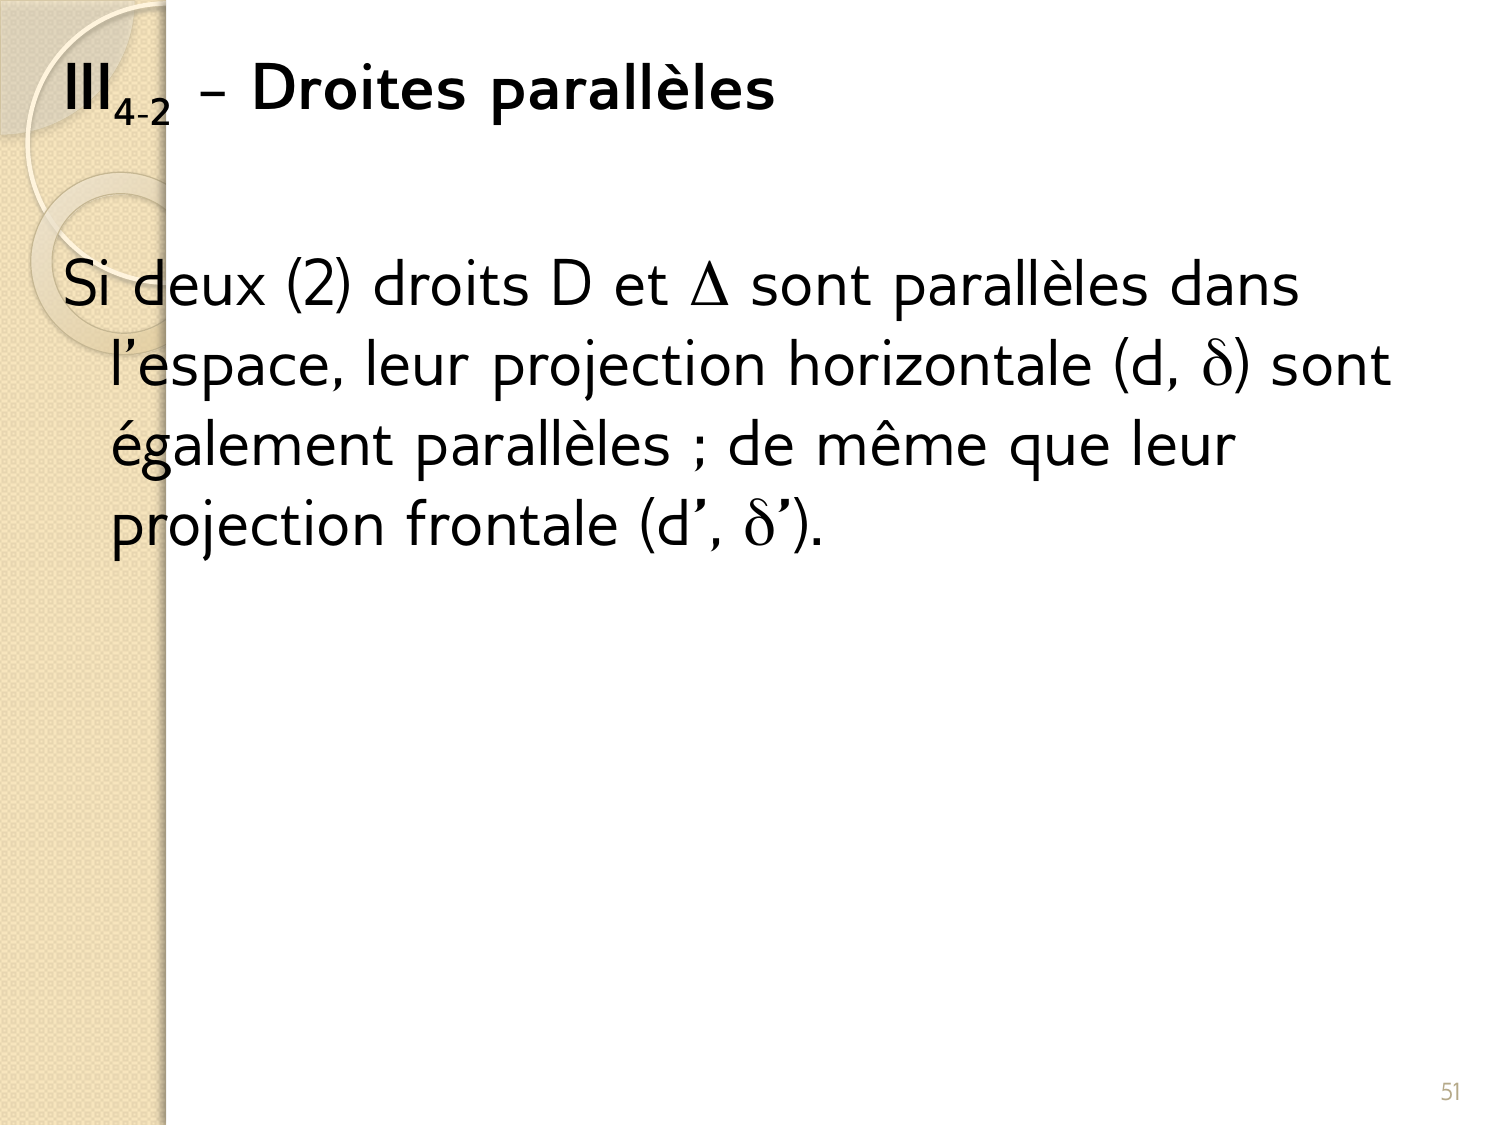

III4-2  – Droites parallèles

Si deux (2) droits D et Δ sont parallèles dans l’espace, leur projection horizontale (d, δ) sont également parallèles ; de même que leur projection frontale (d’, δ’).

51